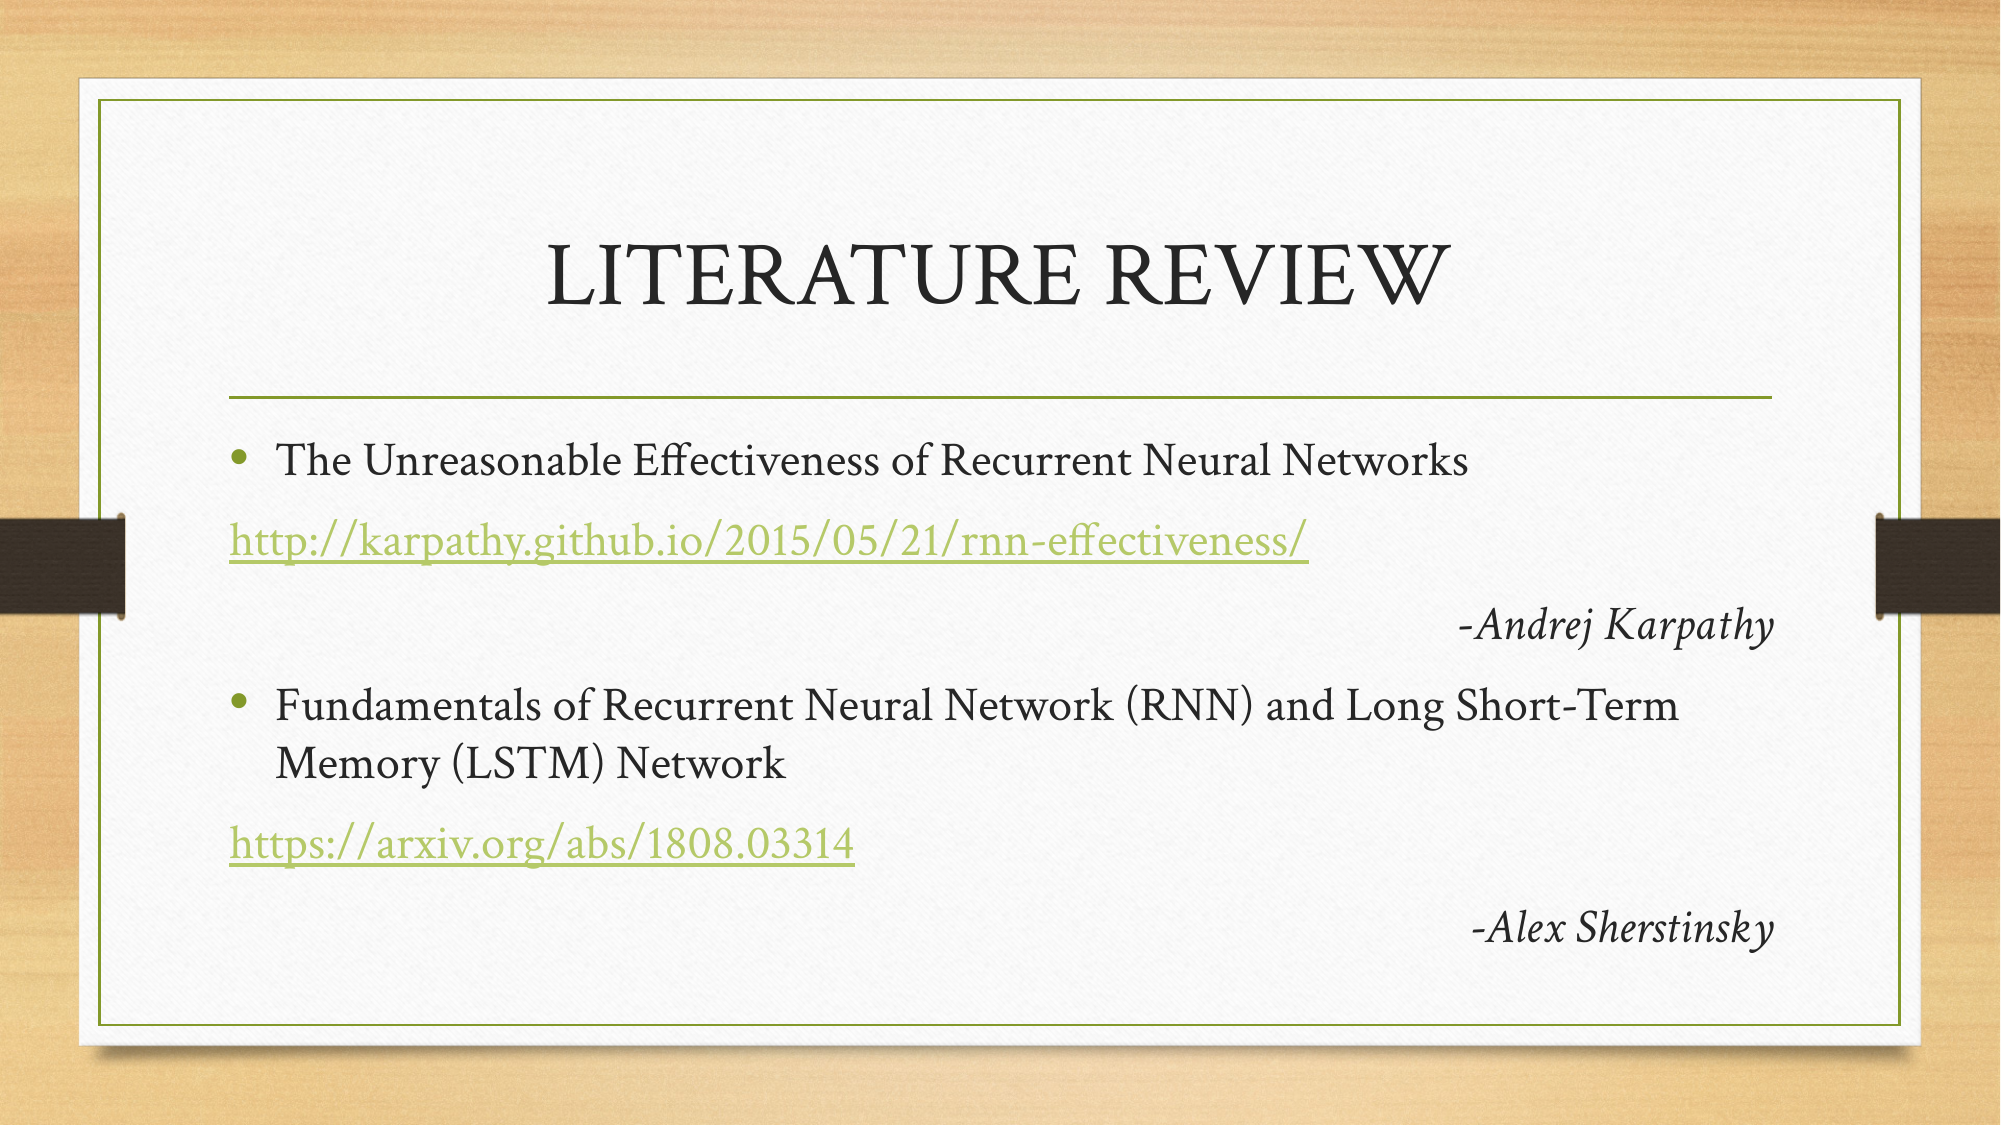

# LITERATURE REVIEW
The Unreasonable Effectiveness of Recurrent Neural Networks
http://karpathy.github.io/2015/05/21/rnn-effectiveness/
-Andrej Karpathy
Fundamentals of Recurrent Neural Network (RNN) and Long Short-Term Memory (LSTM) Network
https://arxiv.org/abs/1808.03314
-Alex Sherstinsky